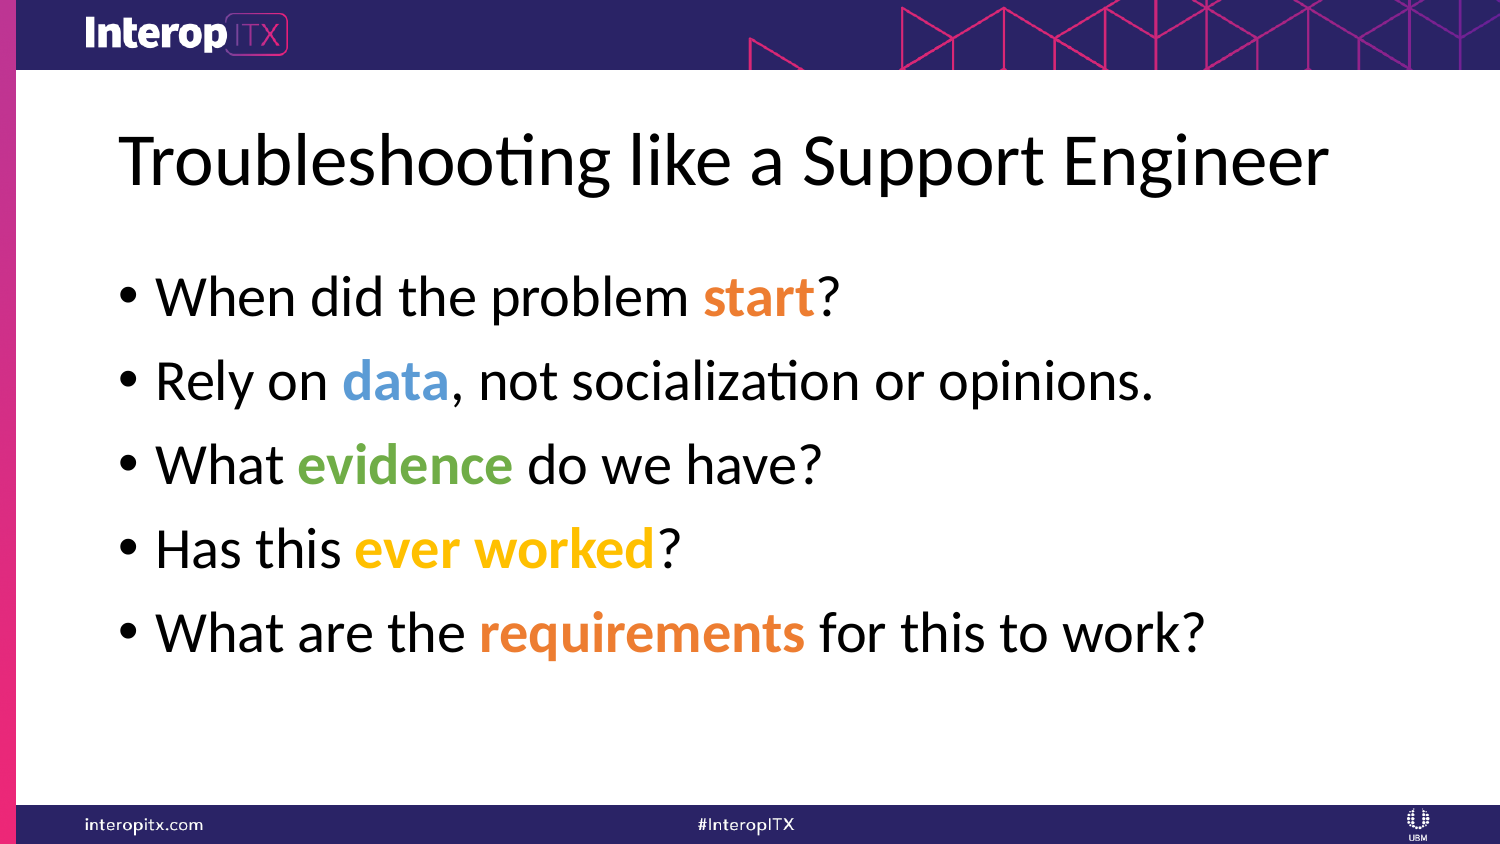

# Troubleshooting like a Support Engineer
When did the problem start?
Rely on data, not socialization or opinions.
What evidence do we have?
Has this ever worked?
What are the requirements for this to work?